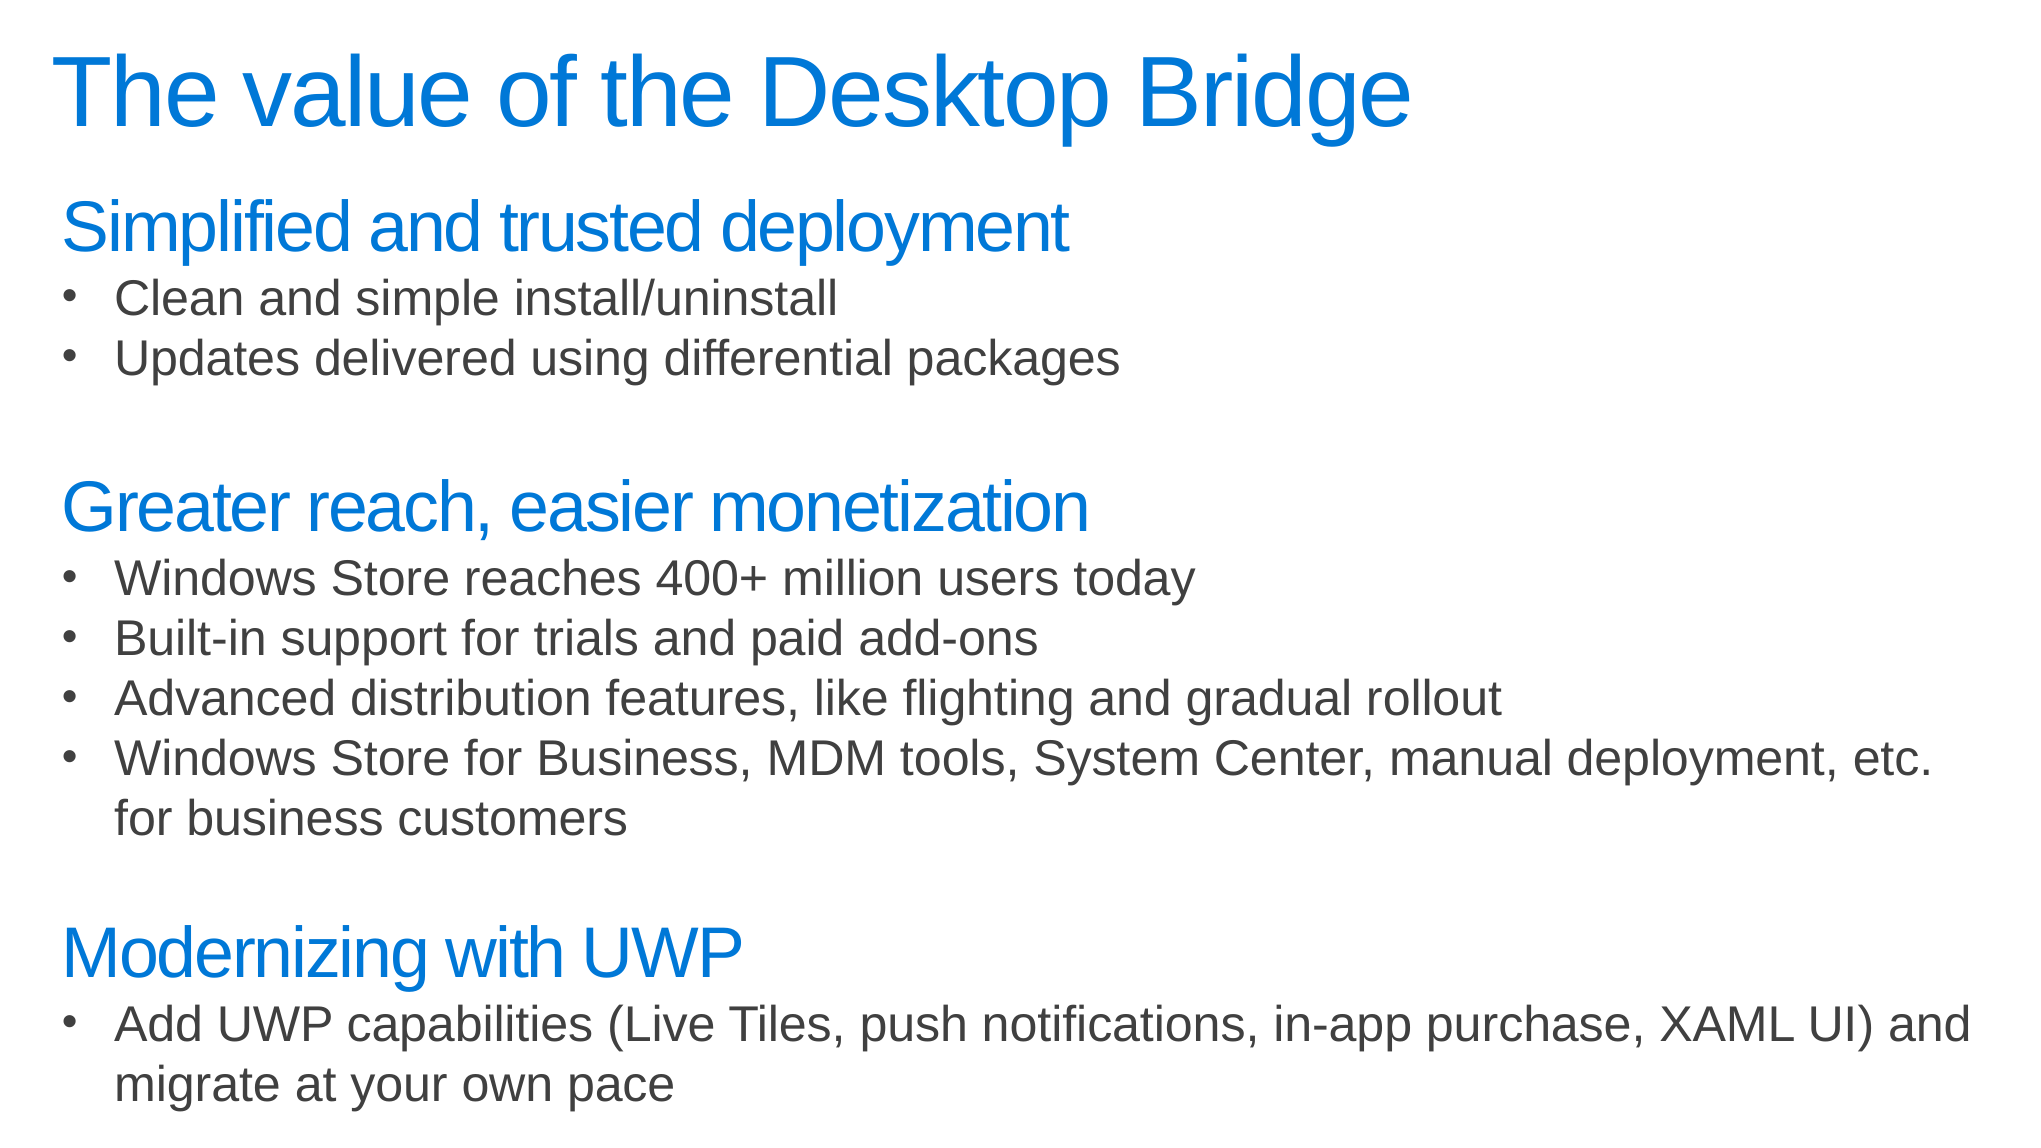

# The value of the Desktop Bridge
Simplified and trusted deployment
Clean and simple install/uninstall
Updates delivered using differential packages

Greater reach, easier monetization
Windows Store reaches 400+ million users today
Built-in support for trials and paid add-ons
Advanced distribution features, like flighting and gradual rollout
Windows Store for Business, MDM tools, System Center, manual deployment, etc. for business customers

Modernizing with UWP
Add UWP capabilities (Live Tiles, push notifications, in-app purchase, XAML UI) and migrate at your own pace